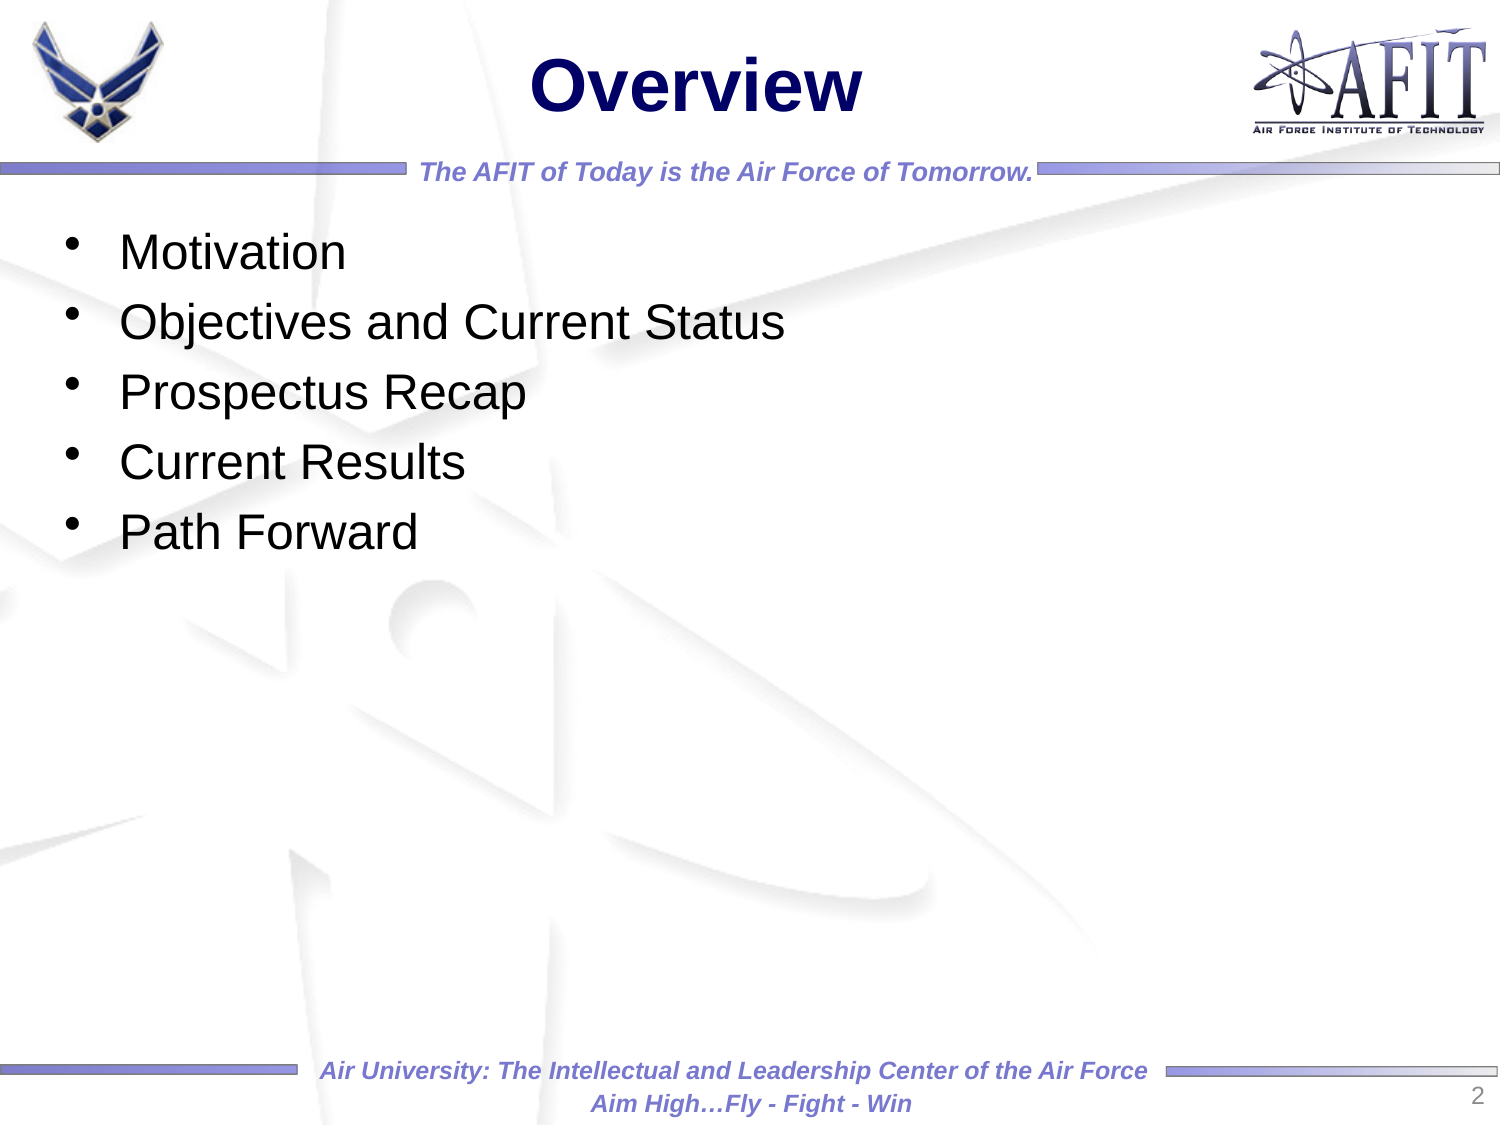

# Overview
Motivation
Objectives and Current Status
Prospectus Recap
Current Results
Path Forward
2